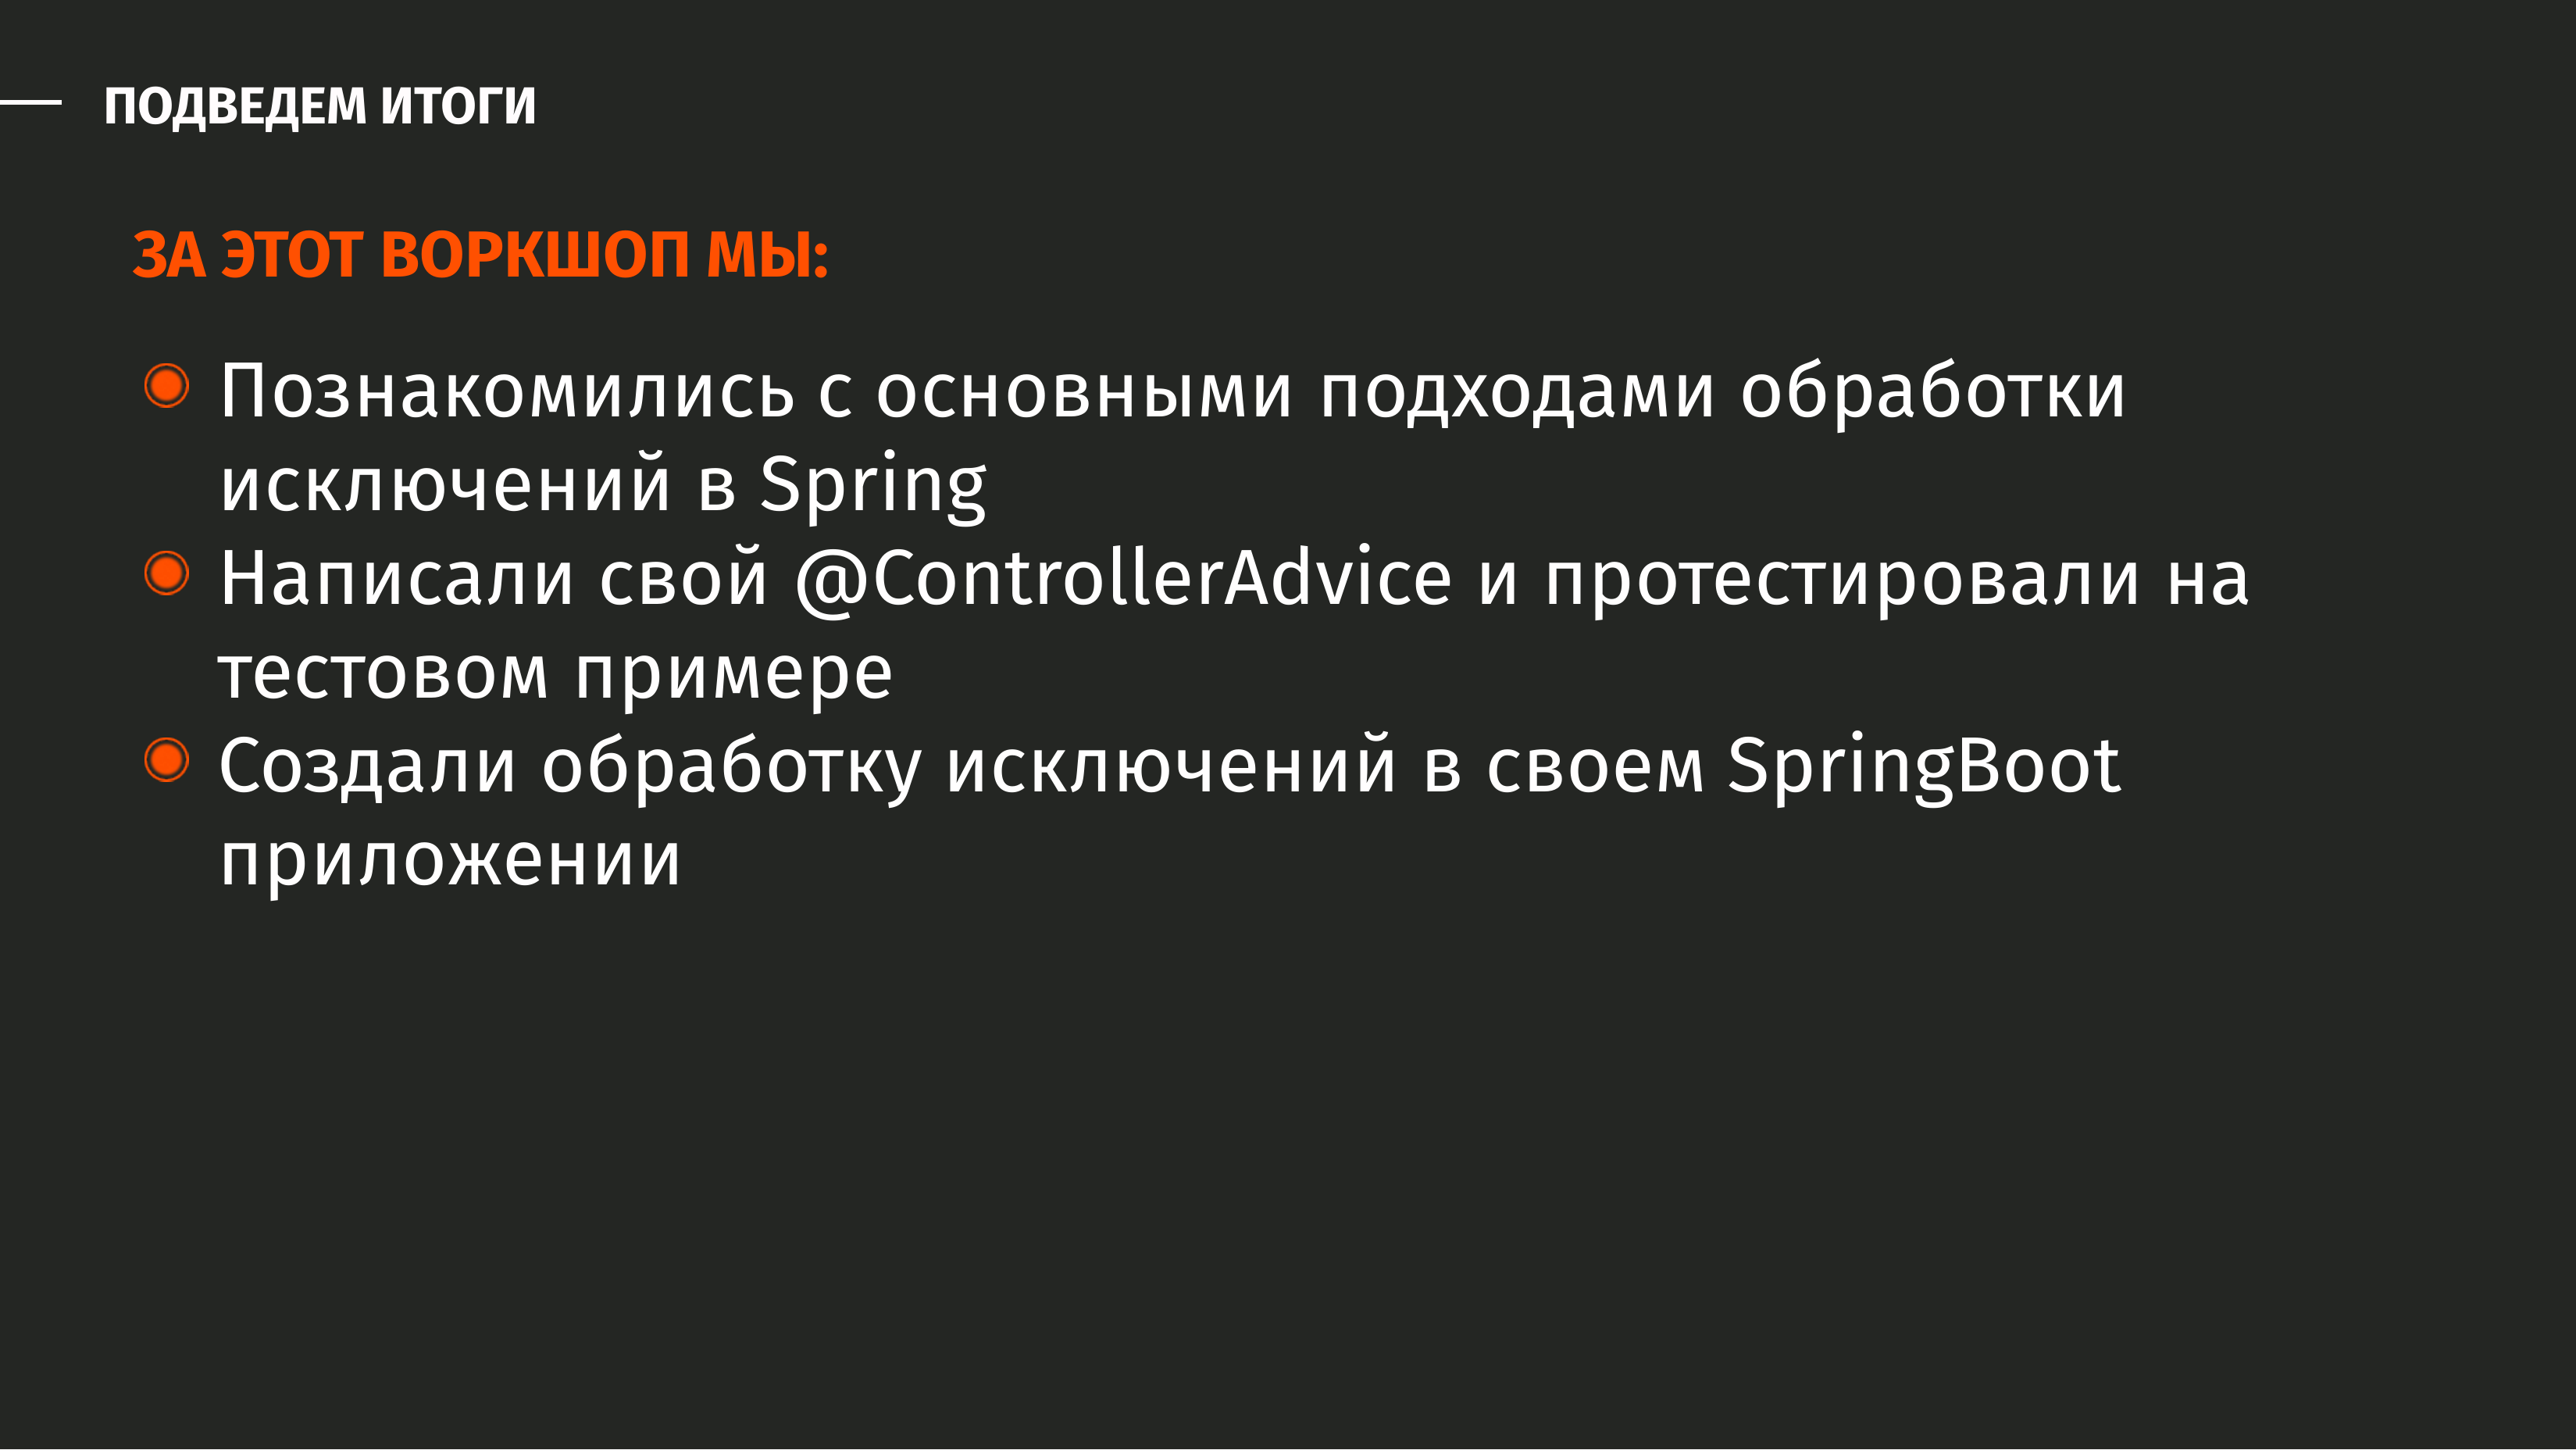

ПОДВЕДЕМ ИТОГИ
# ЗА ЭТОТ ВОРКШОП МЫ:
Познакомились с основными подходами обработки исключений в Spring
Написали свой @ControllerAdvice и протестировали на тестовом примере
Создали обработку исключений в своем SpringBoot приложении